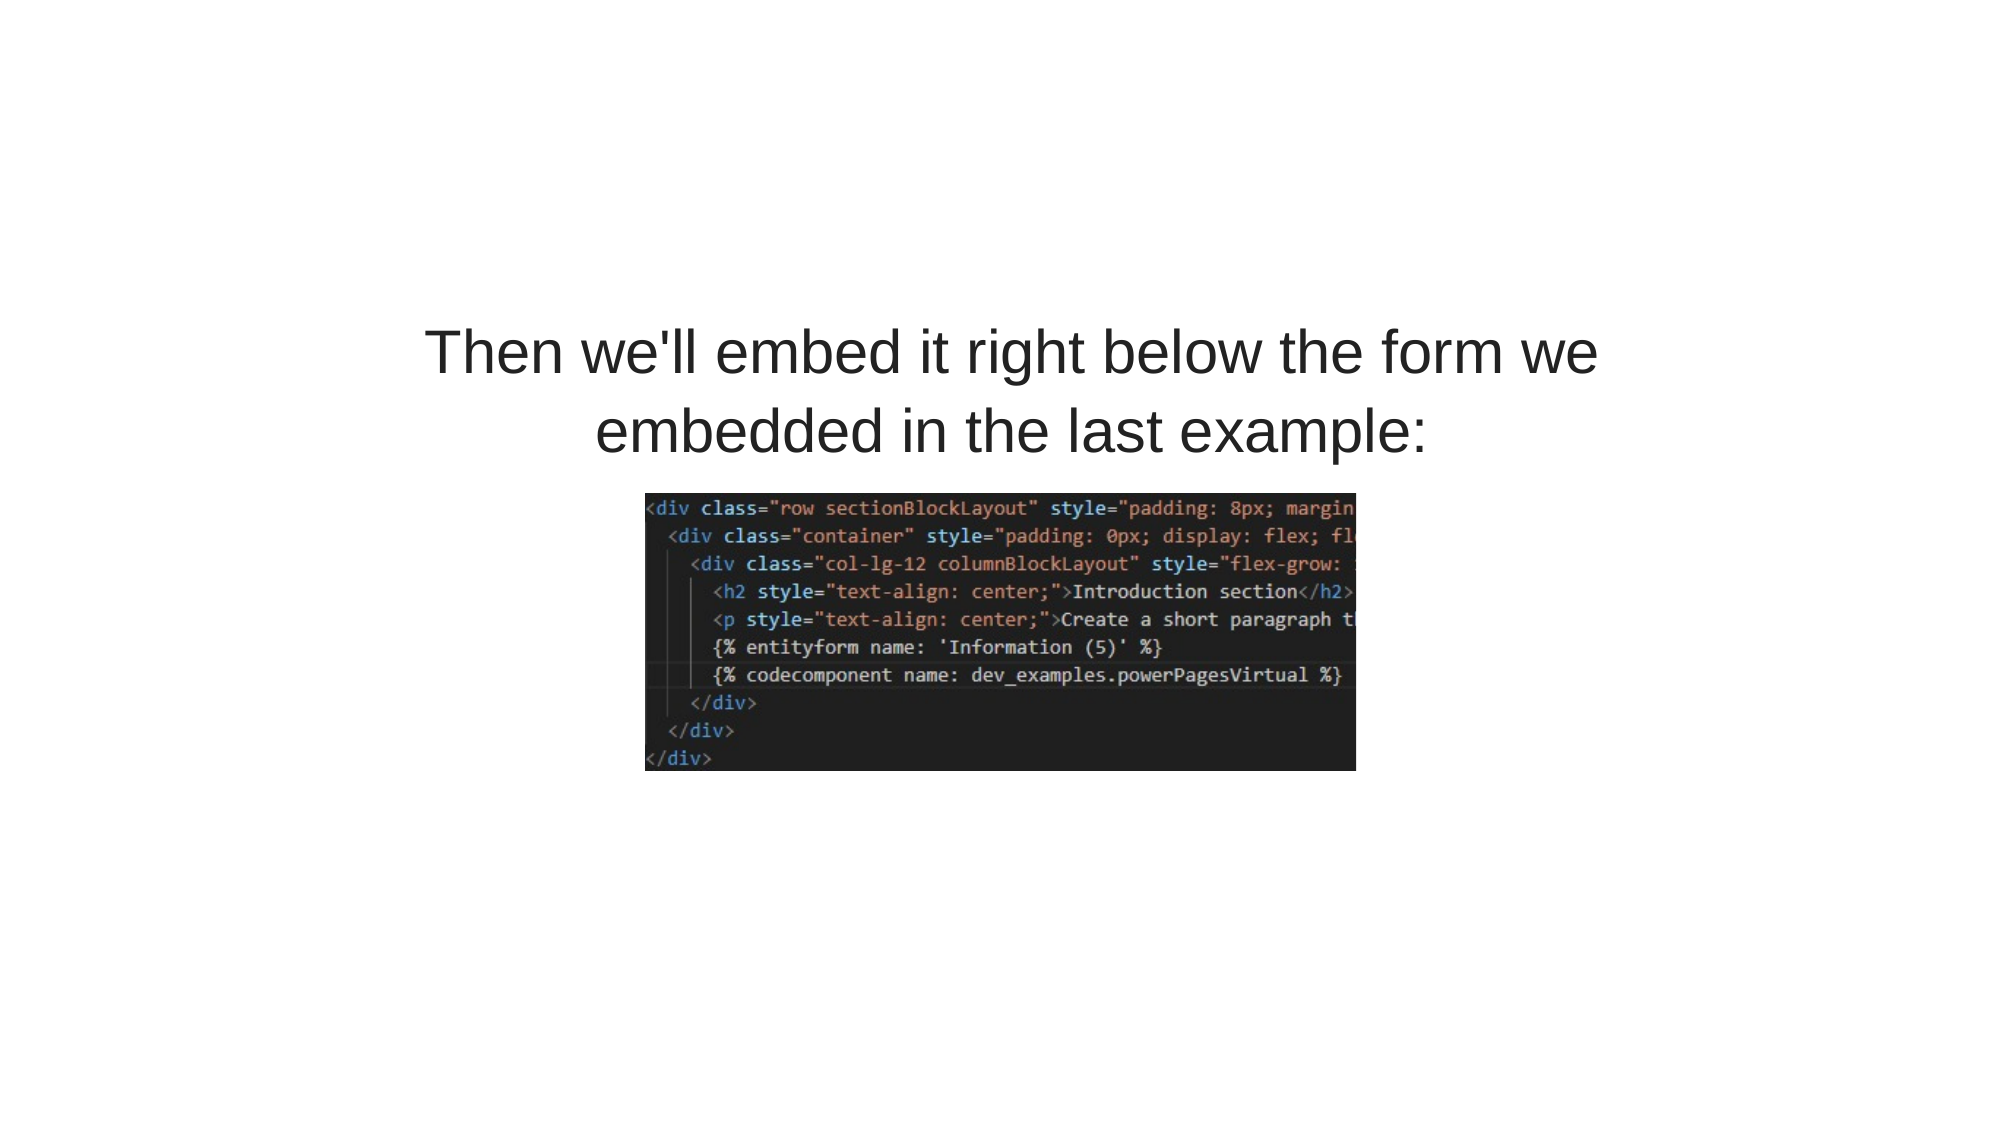

Then we'll embed it right below the form we embedded in the last example: